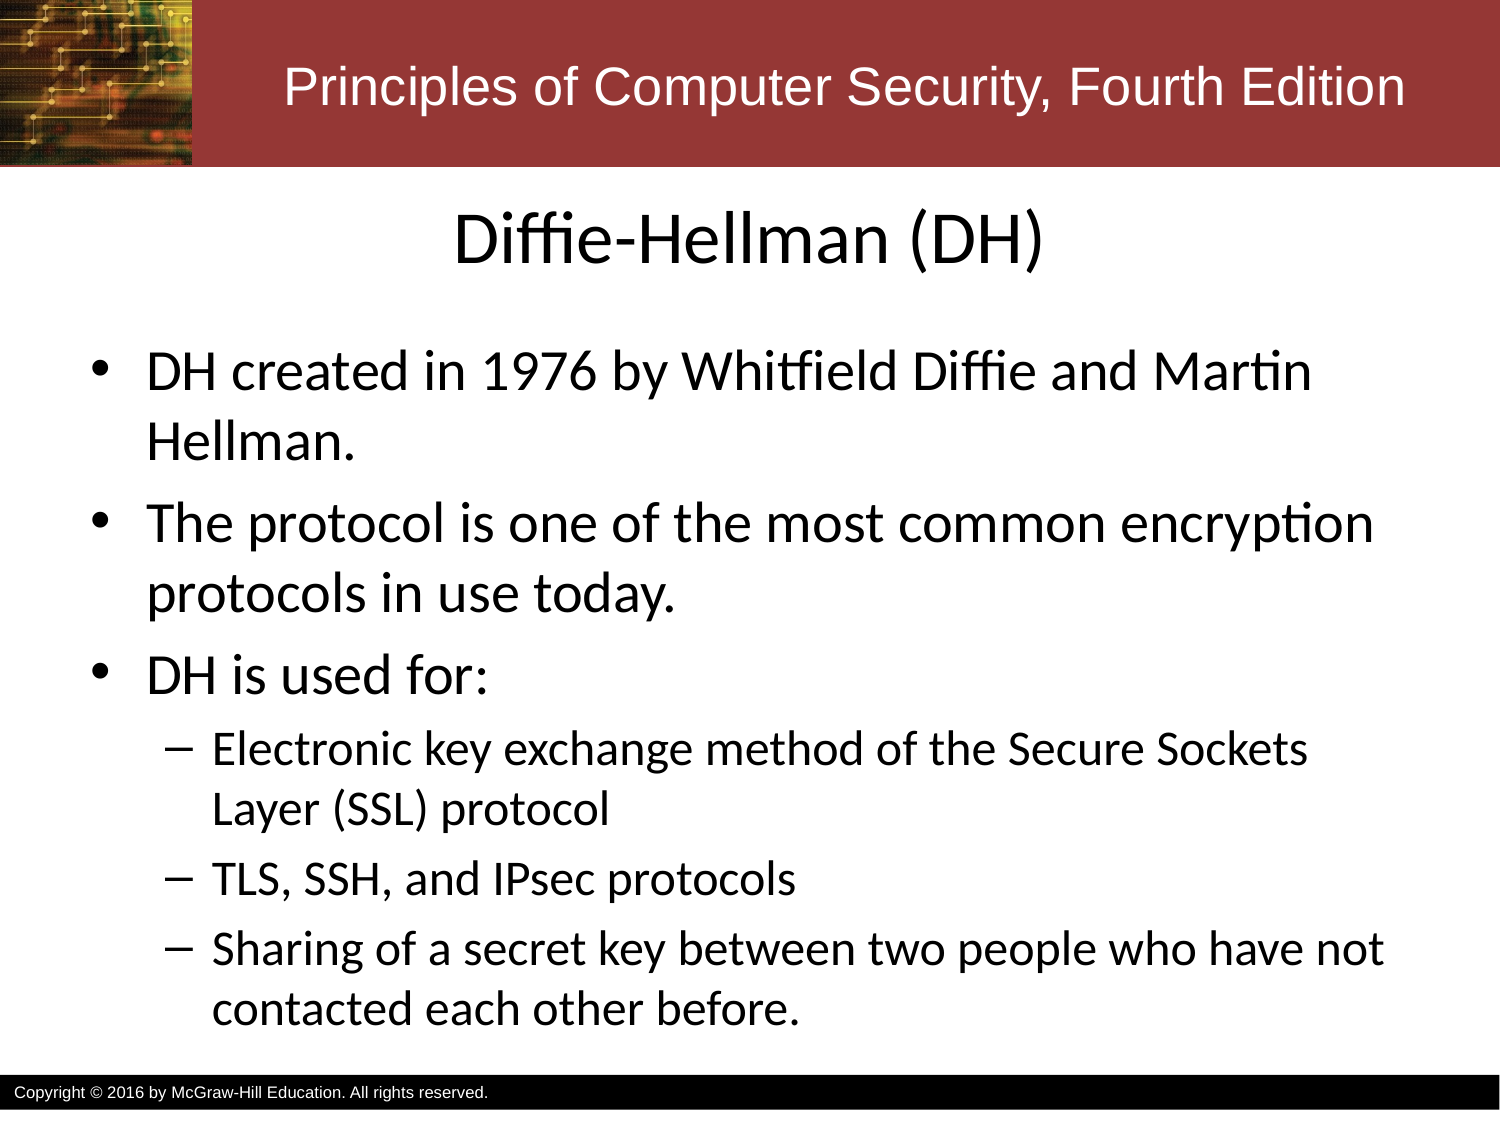

# Diffie-Hellman (DH)
DH created in 1976 by Whitfield Diffie and Martin Hellman.
The protocol is one of the most common encryption protocols in use today.
DH is used for:
Electronic key exchange method of the Secure Sockets Layer (SSL) protocol
TLS, SSH, and IPsec protocols
Sharing of a secret key between two people who have not contacted each other before.